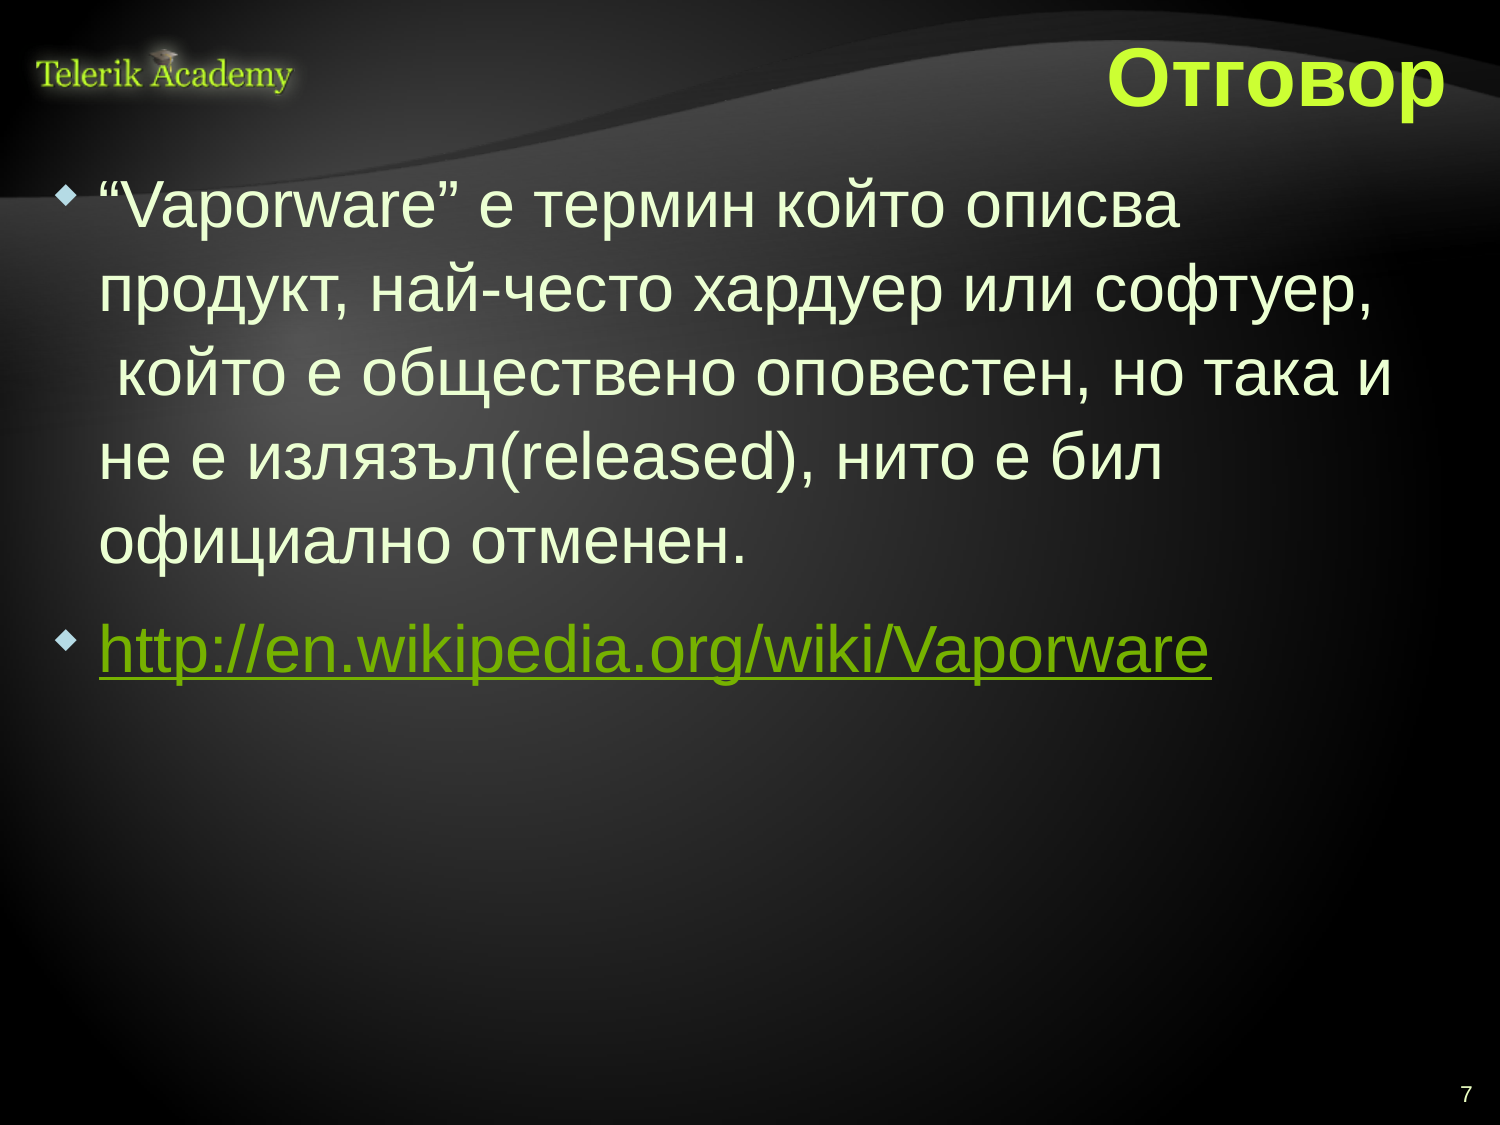

# Отговор
“Vaporware” е термин който описва продукт, най-често хардуер или софтуер,  който е обществено оповестен, но така и не е излязъл(released), нито е бил официално отменен.
http://en.wikipedia.org/wiki/Vaporware
7